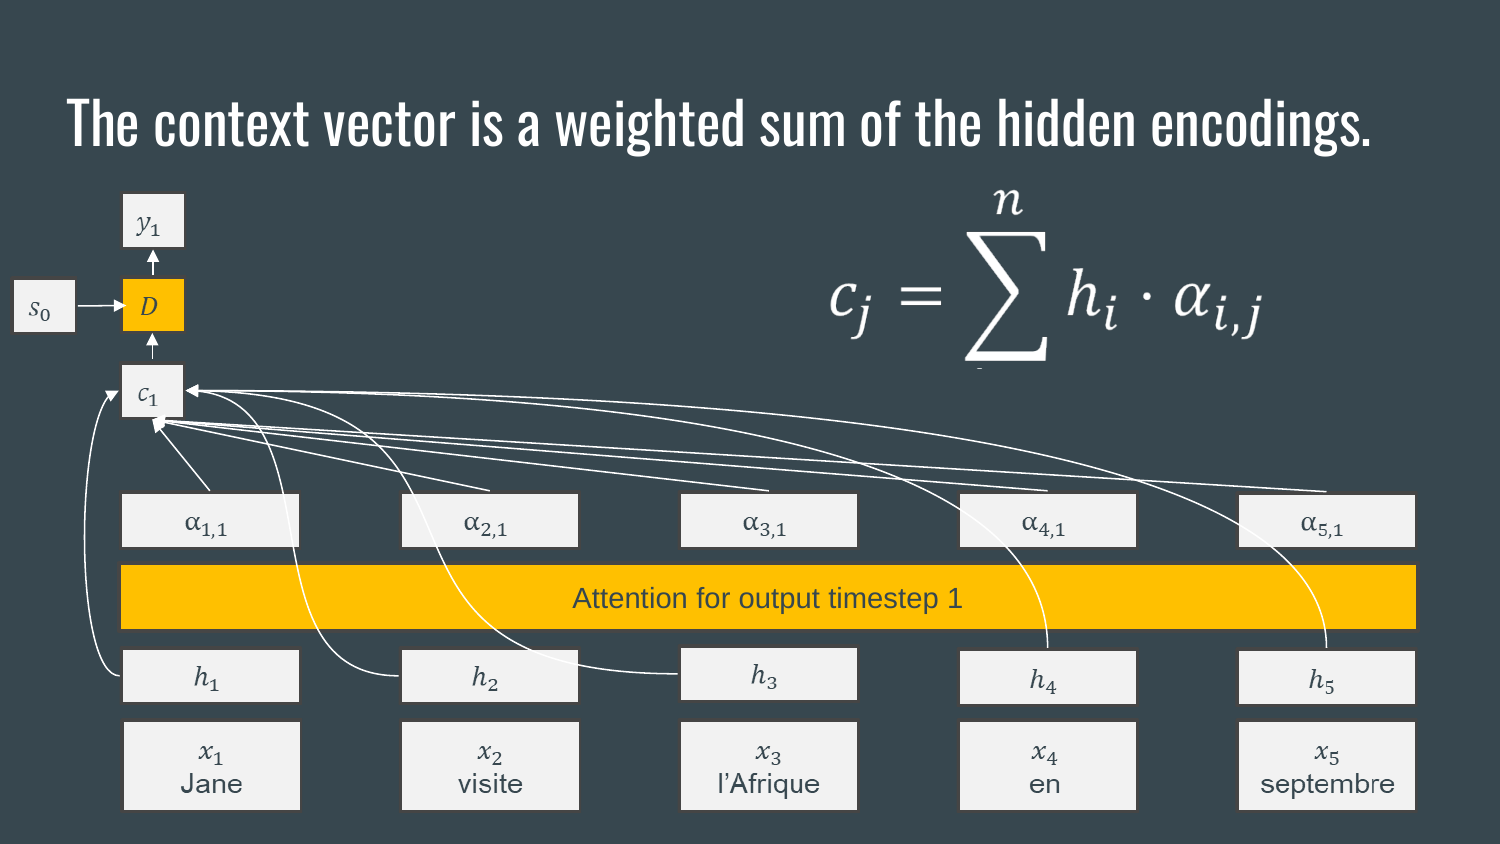

# The context vector is a weighted sum of the hidden encodings.

Attention for output timestep 1